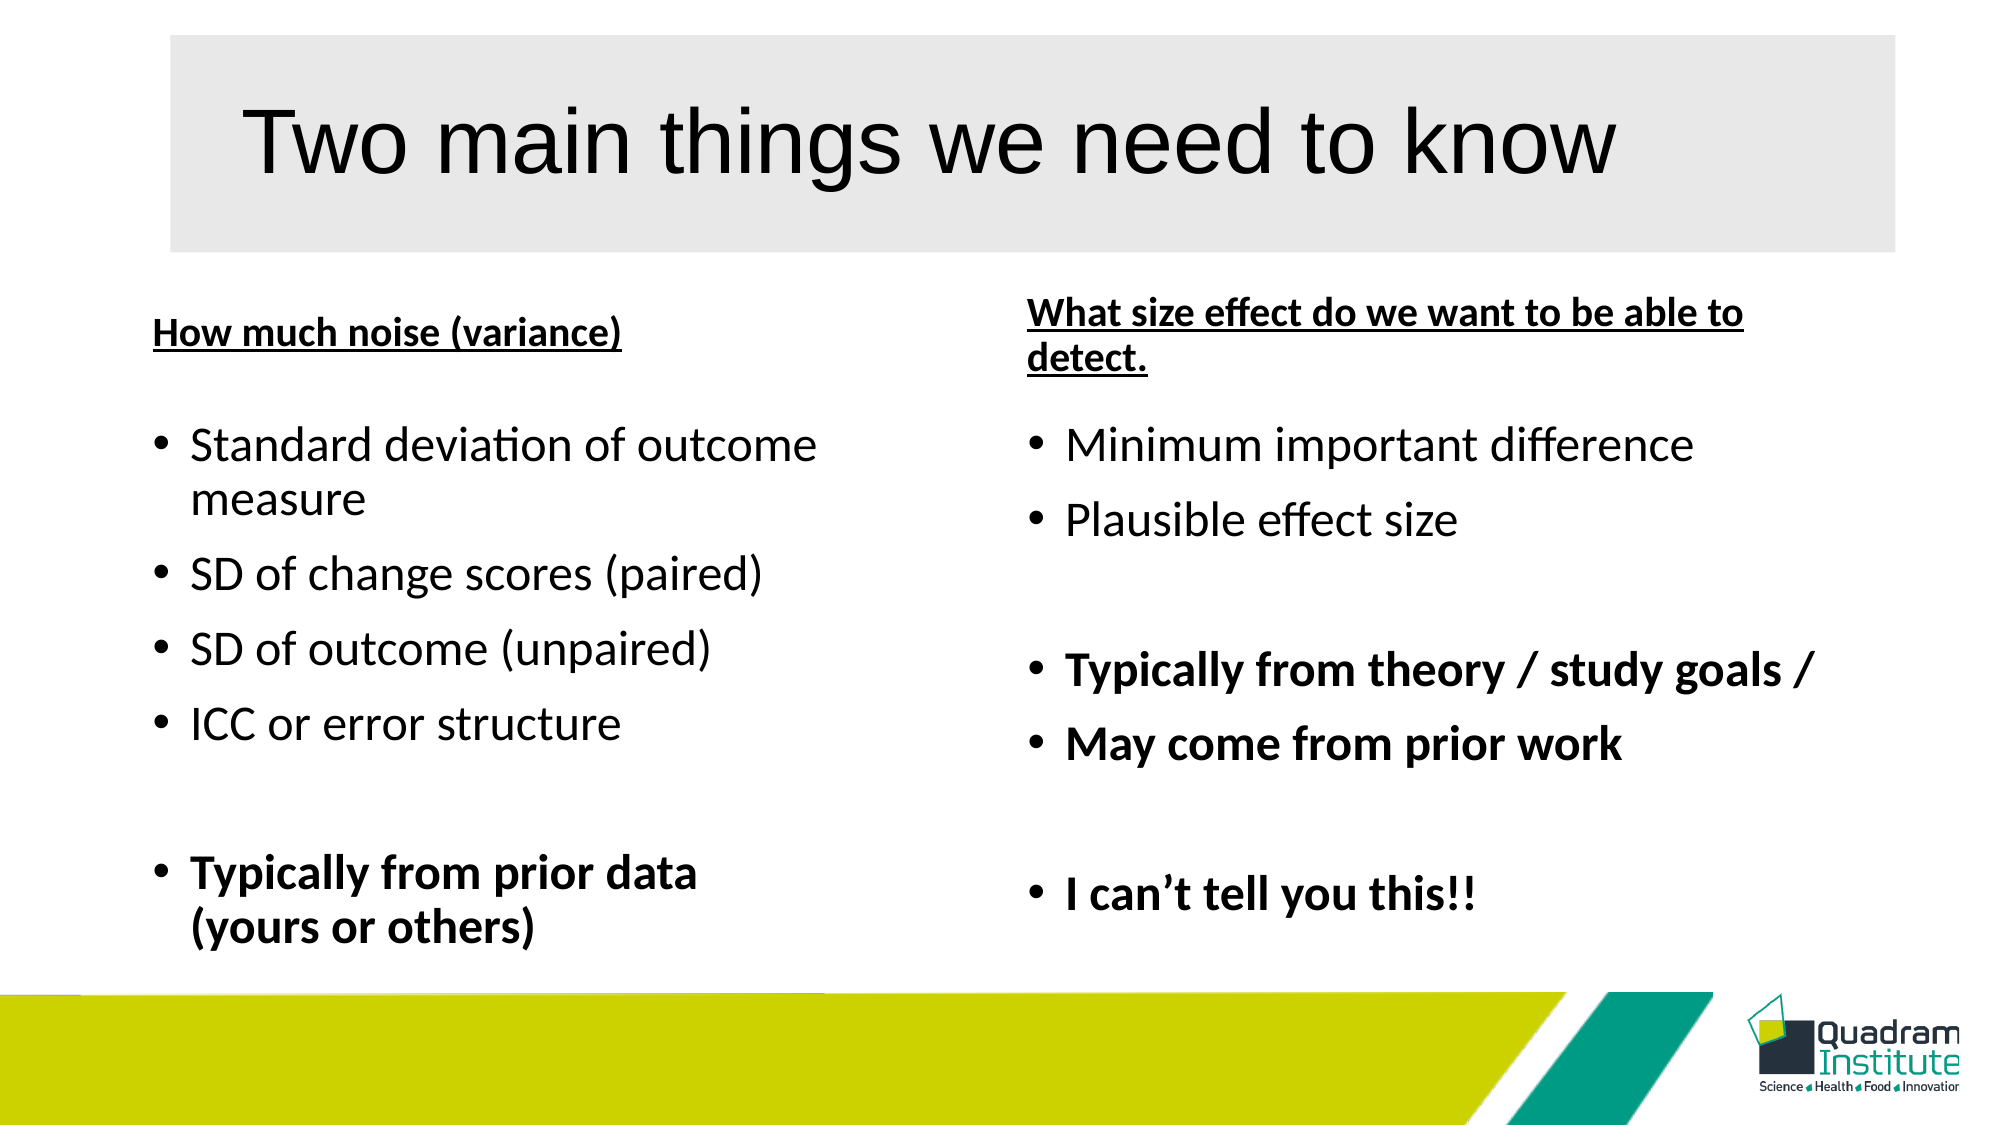

# Two main things we need to know
What size effect do we want to be able to detect.
How much noise (variance)
Standard deviation of outcome measure
SD of change scores (paired)
SD of outcome (unpaired)
ICC or error structure

Typically from prior data
(yours or others)
Minimum important difference
Plausible effect size

Typically from theory / study goals /
May come from prior work

I can’t tell you this!!